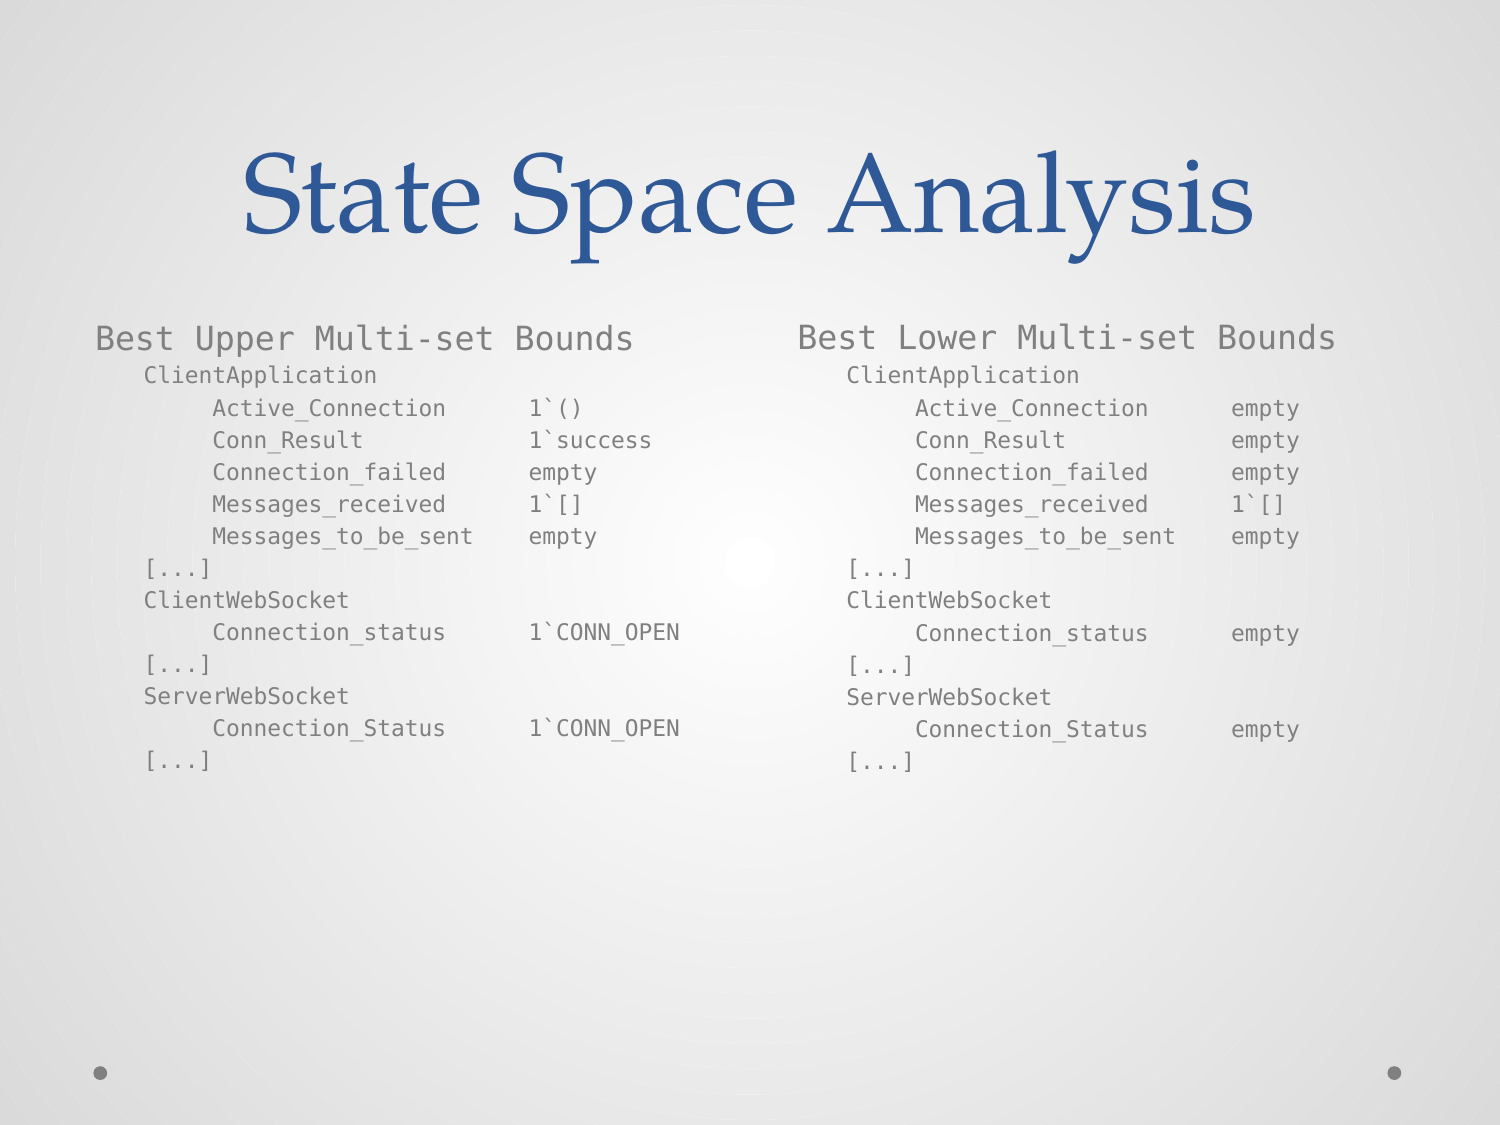

# State Space Analysis

 Best Upper Multi-set Bounds
     ClientApplication
          Active_Connection      1`()
          Conn_Result            1`success
          Connection_failed      empty
          Messages_received      1`[]
          Messages_to_be_sent    empty
     [...]
     ClientWebSocket
          Connection_status      1`CONN_OPEN
     [...]
     ServerWebSocket
          Connection_Status      1`CONN_OPEN
     [...]

 Best Lower Multi-set Bounds
     ClientApplication
          Active_Connection      empty
          Conn_Result            empty
          Connection_failed      empty
          Messages_received      1`[]
          Messages_to_be_sent    empty
     [...]
     ClientWebSocket
          Connection_status      empty
     [...]
     ServerWebSocket
          Connection_Status      empty
     [...]